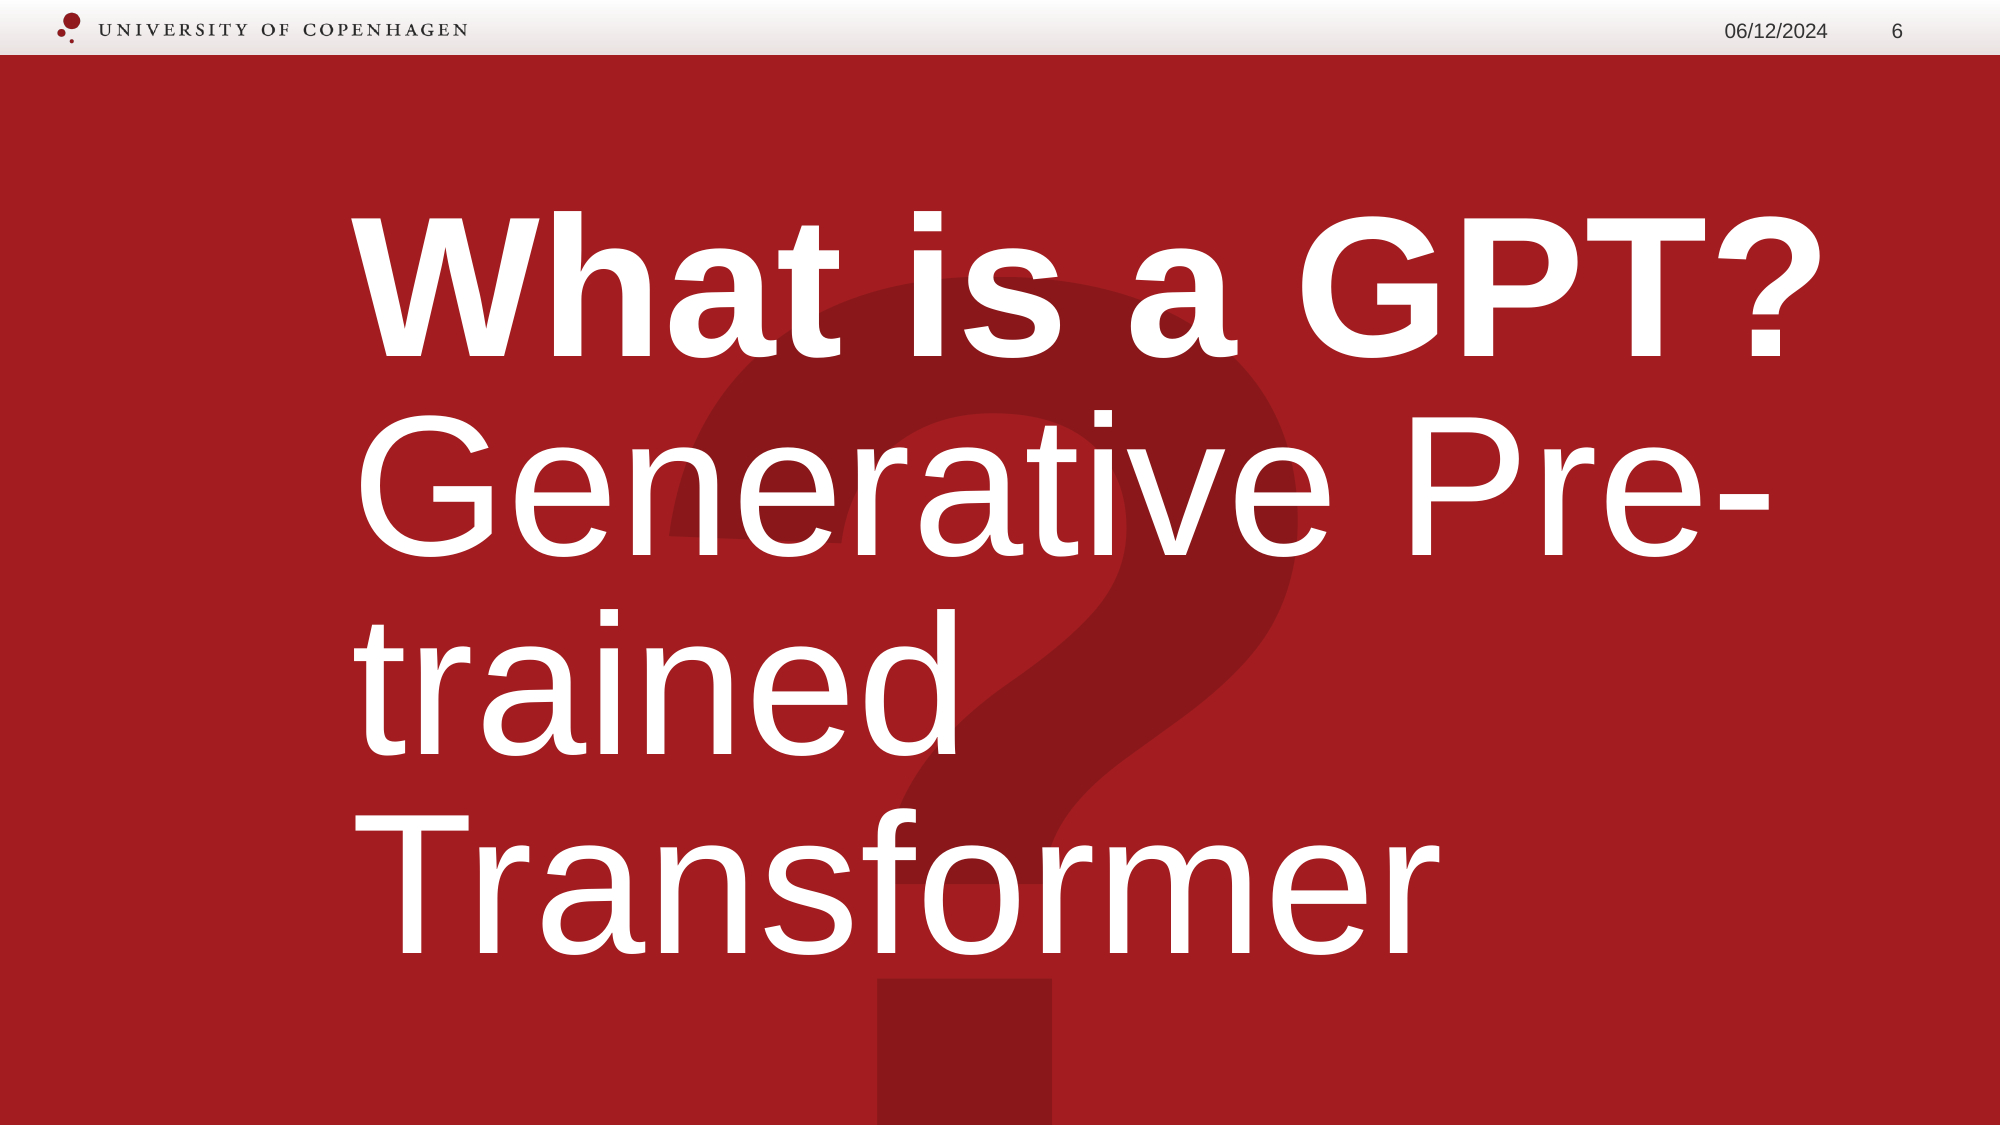

06/12/2024
6
# What is a GPT? Generative Pre-trained Transformer